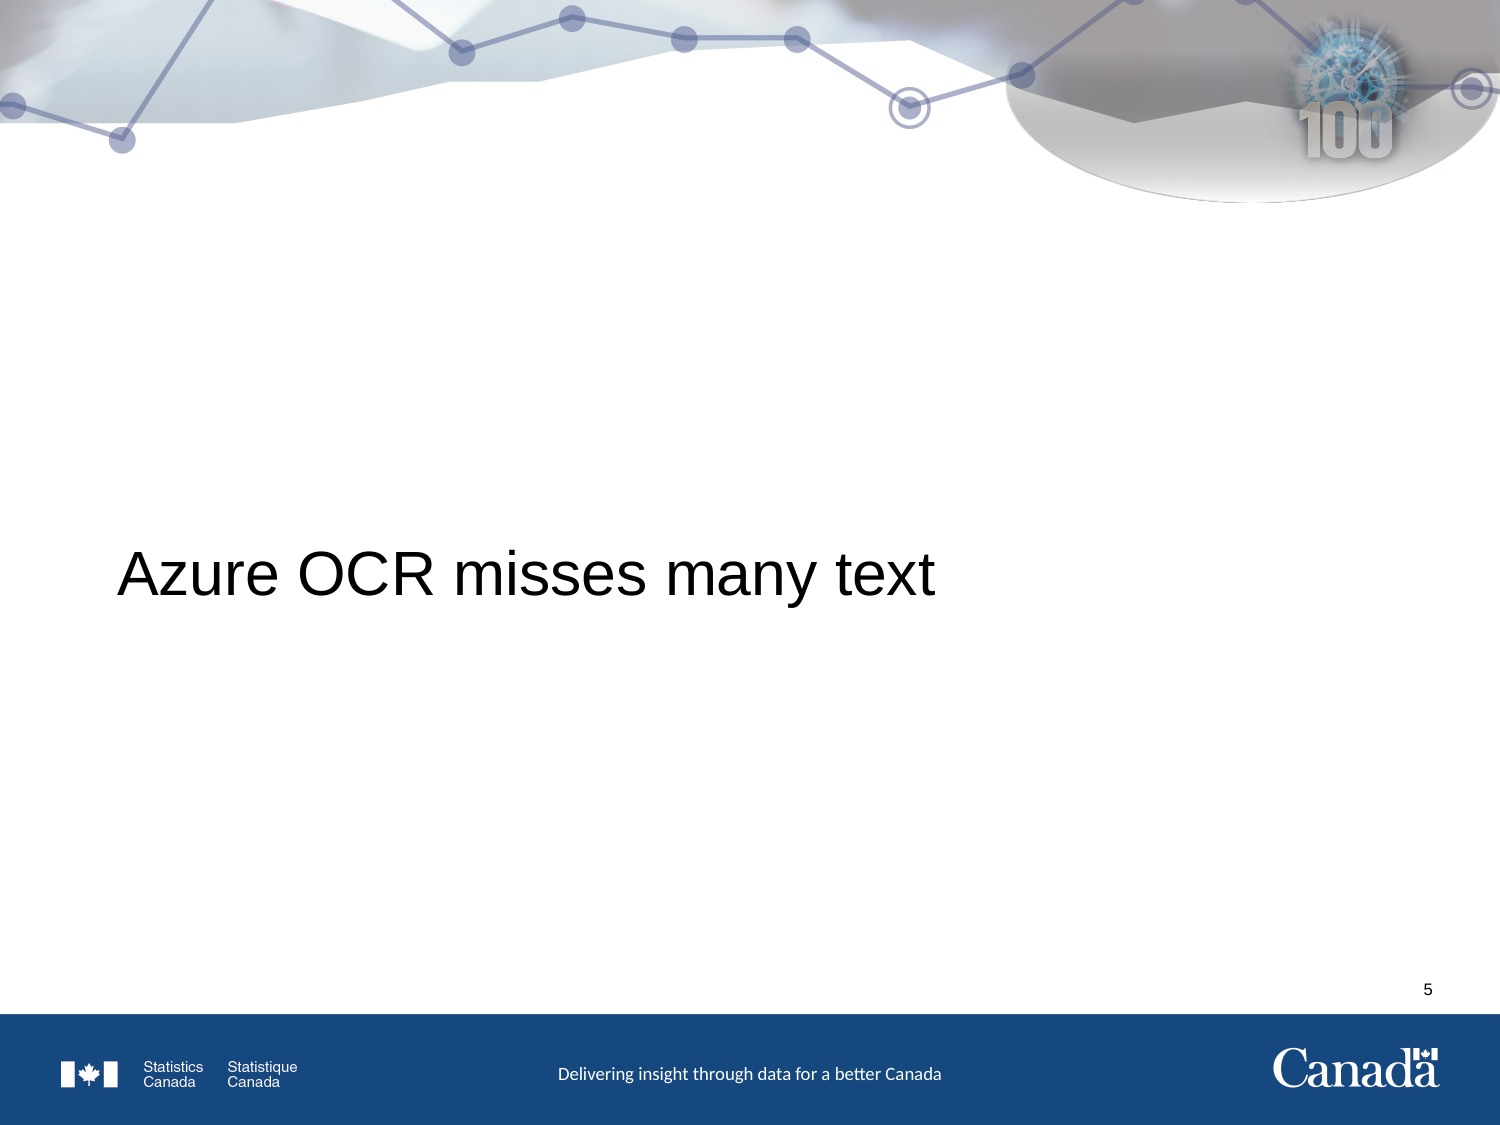

# Azure OCR misses many text
5